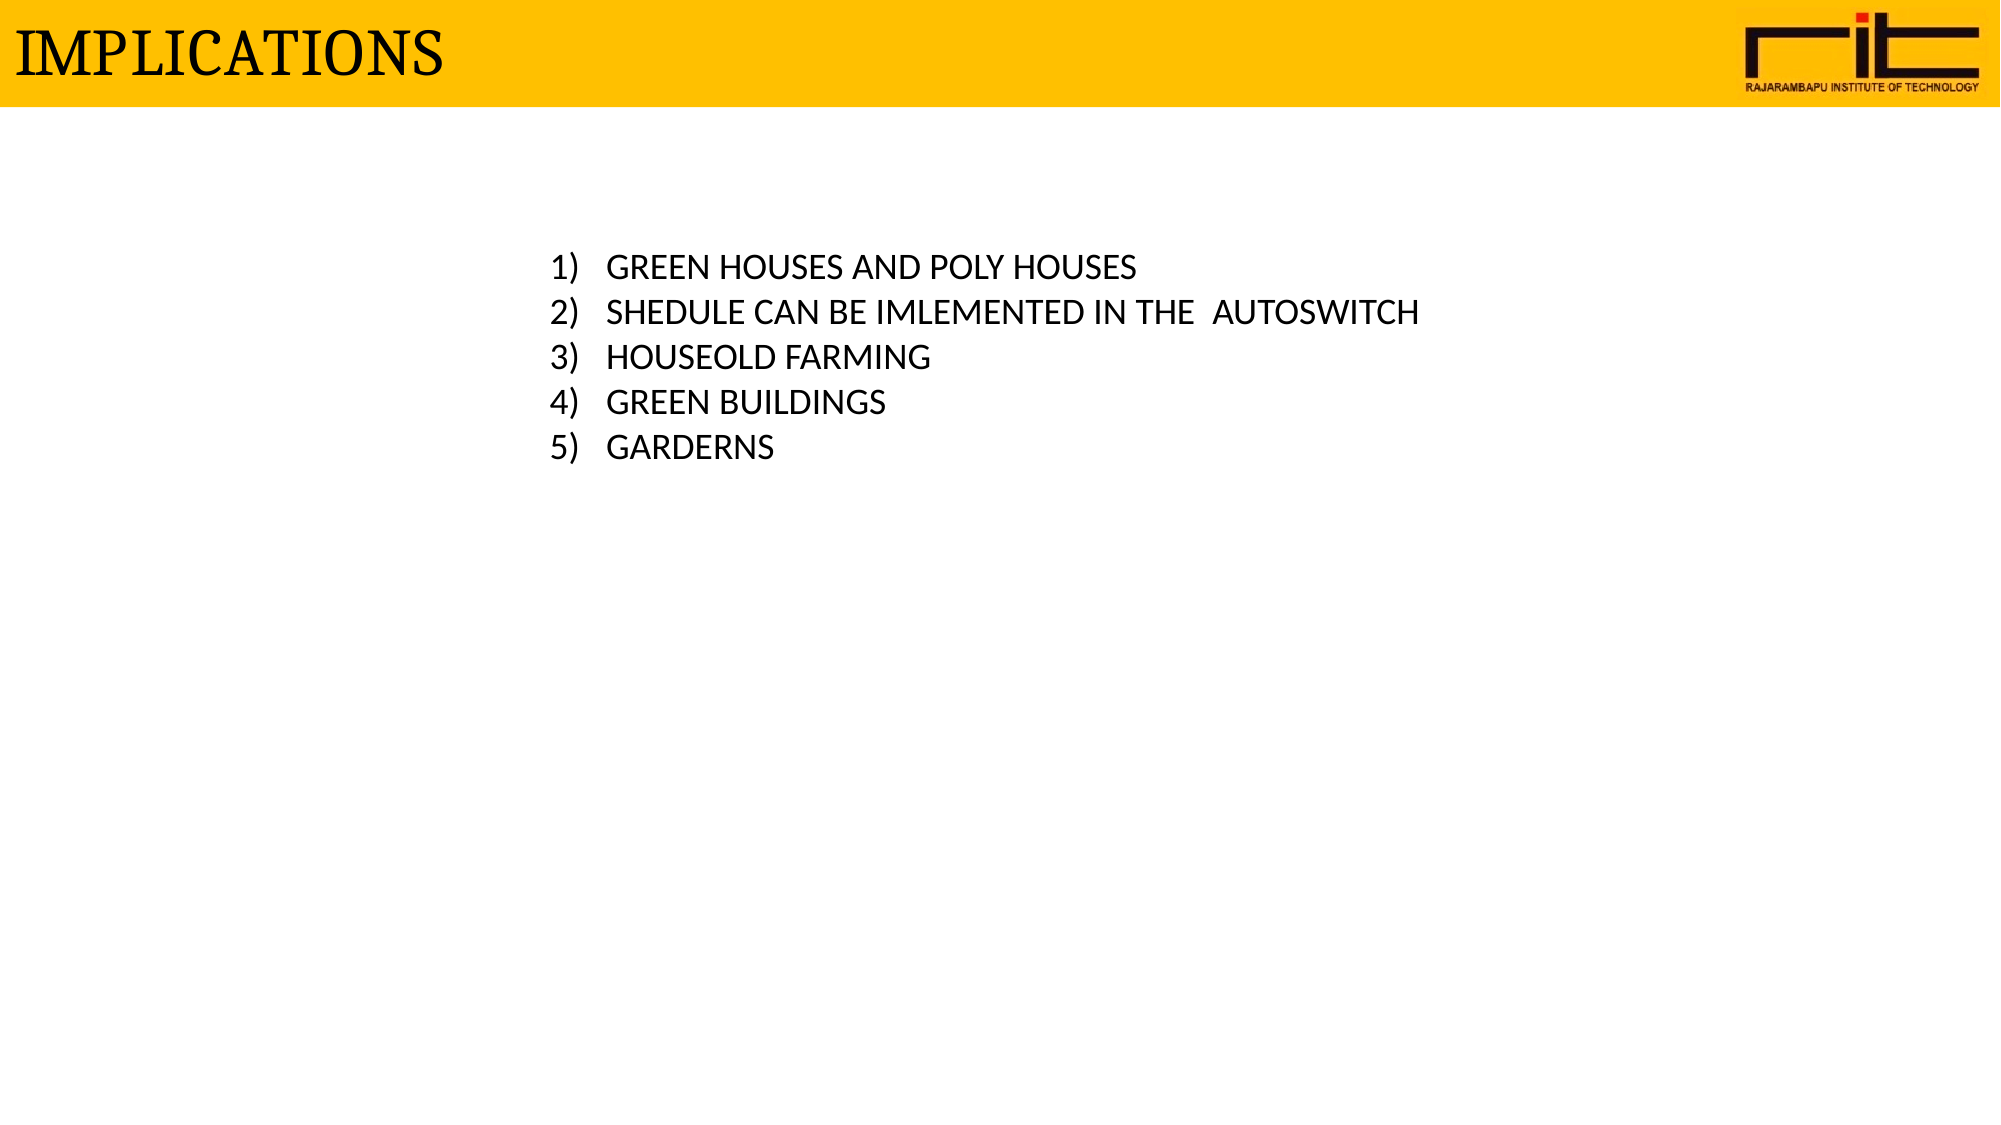

# IMPLICATIONS
GREEN HOUSES AND POLY HOUSES
SHEDULE CAN BE IMLEMENTED IN THE  AUTOSWITCH
HOUSEOLD FARMING
GREEN BUILDINGS
GARDERNS